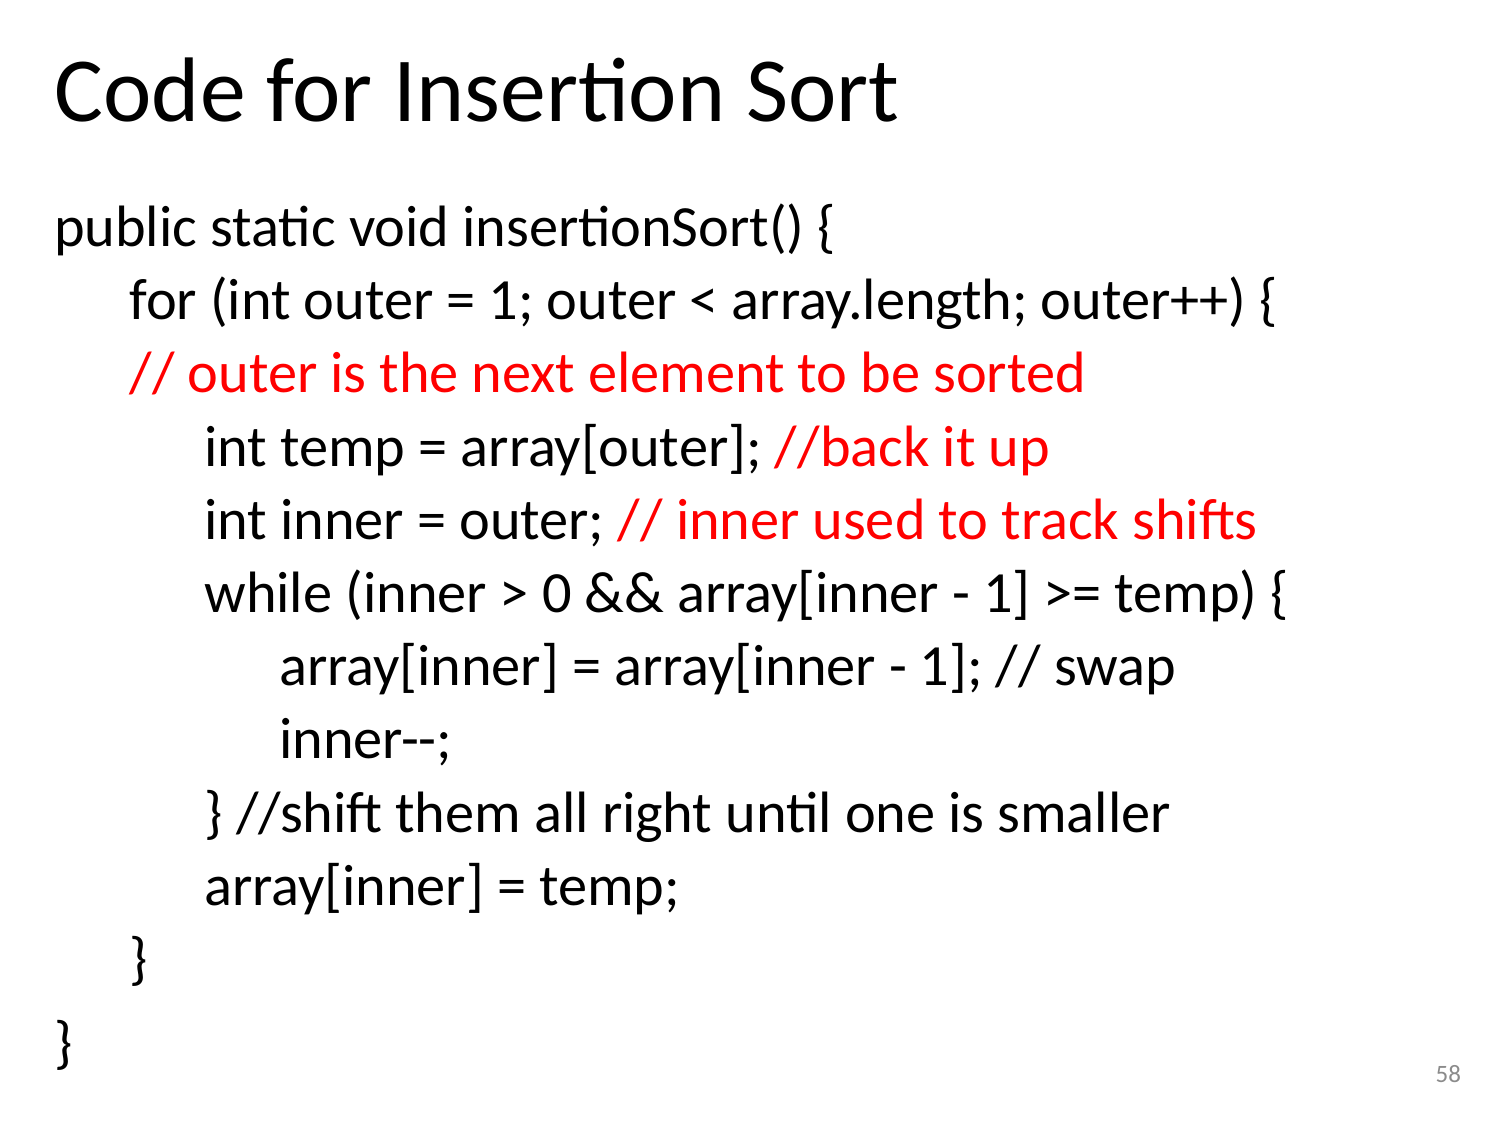

# Code for Insertion Sort
public static void insertionSort() {
for (int outer = 1; outer < array.length; outer++) {
// outer is the next element to be sorted
int temp = array[outer]; //back it up
int inner = outer; // inner used to track shifts
while (inner > 0 && array[inner - 1] >= temp) {
array[inner] = array[inner - 1]; // swap
inner--;
} //shift them all right until one is smaller
array[inner] = temp;
}
}
58